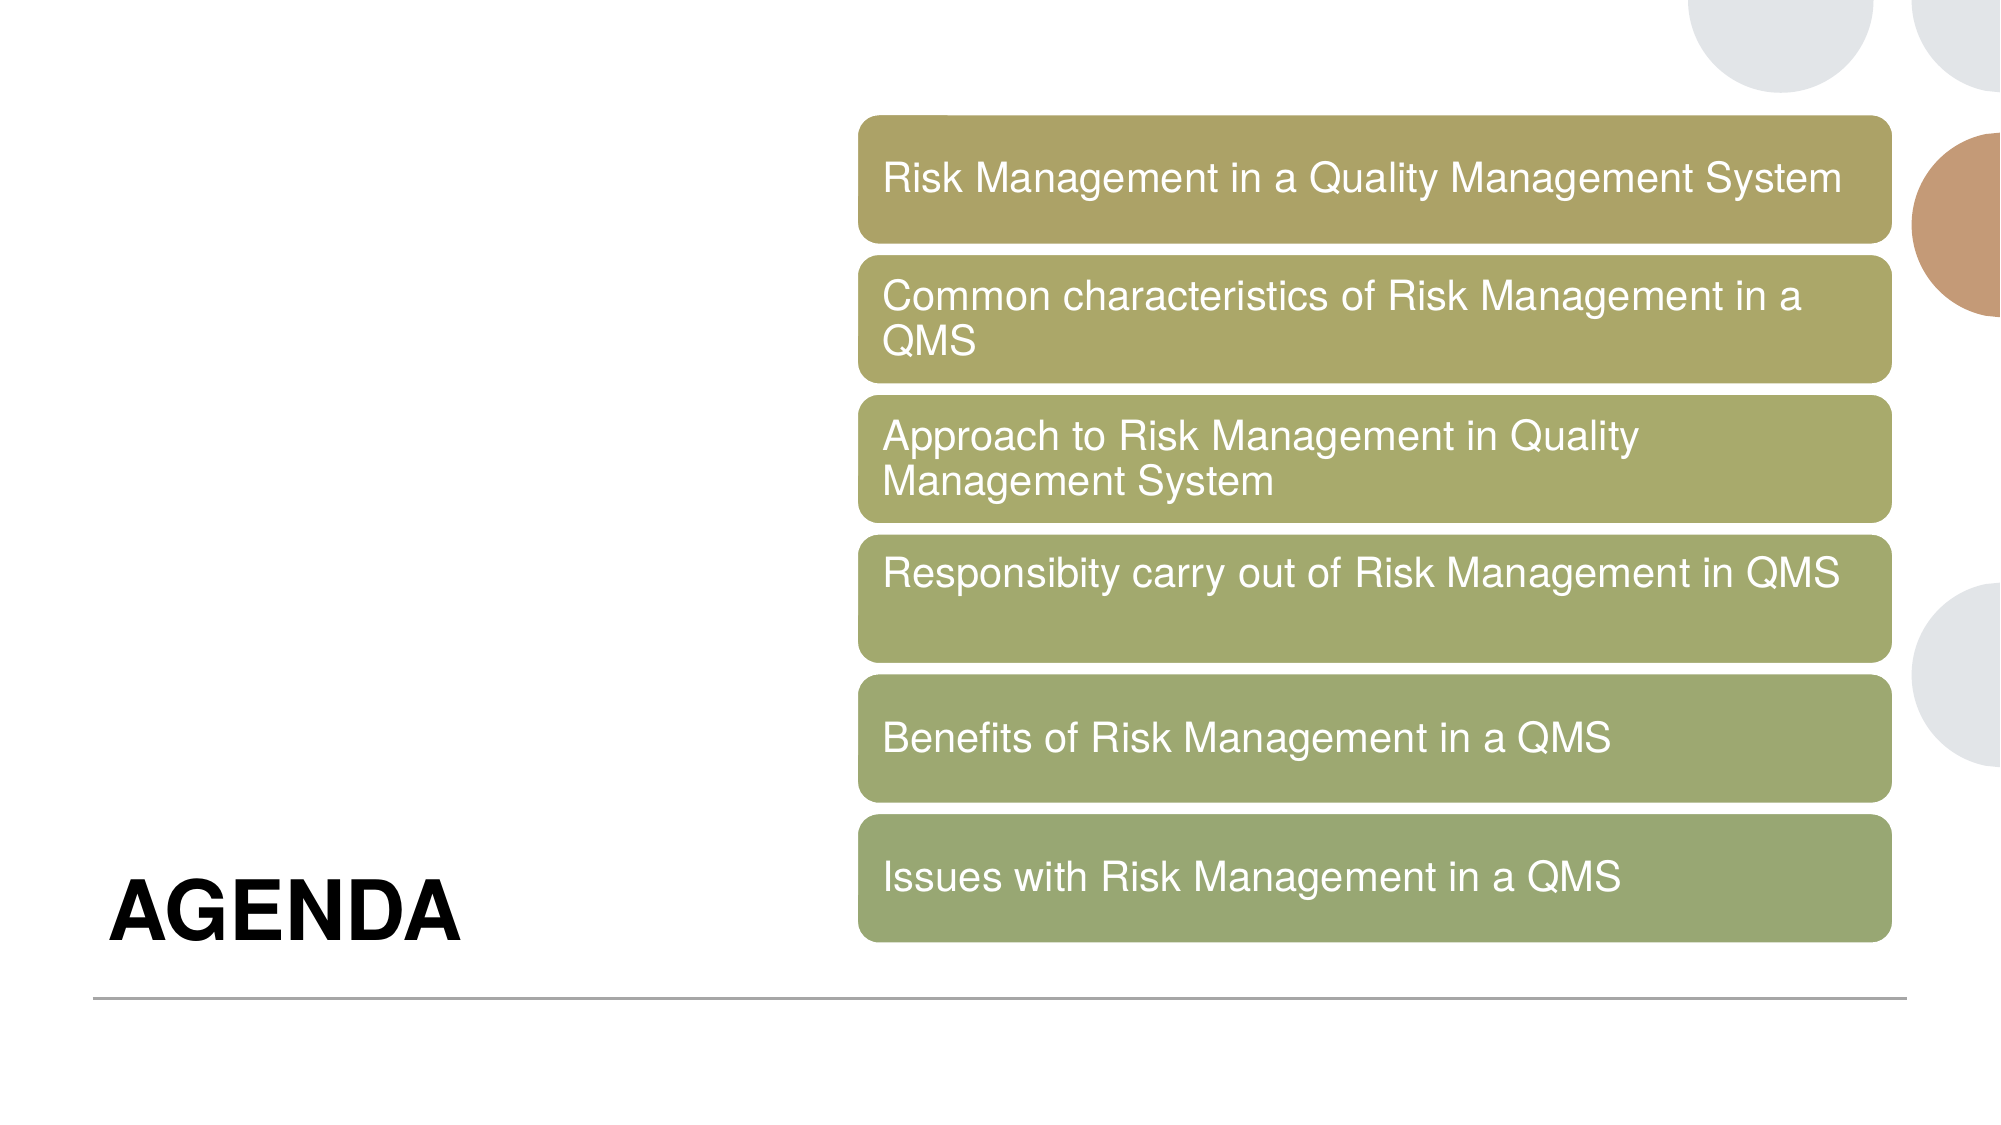

Risk Management in a Quality Management System
Common characteristics of Risk Management in a QMS
Approach to Risk Management in Quality Management System
Responsibity carry out of Risk Management in QMS
Benefits of Risk Management in a QMS
Issues with Risk Management in a QMS
# AGENDA